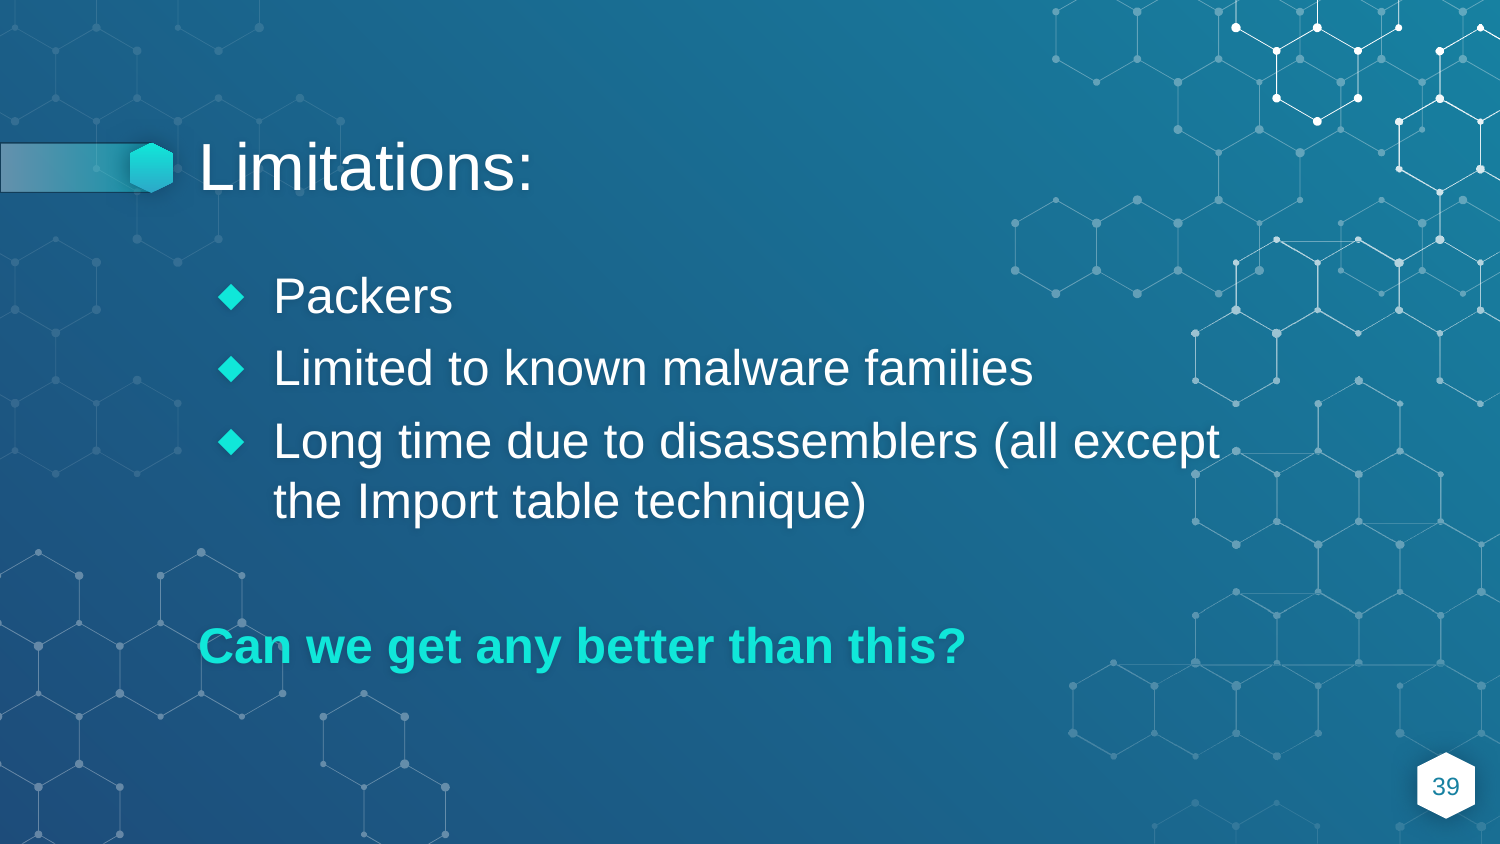

# Limitations:
Packers
Limited to known malware families
Long time due to disassemblers (all except the Import table technique)

Can we get any better than this?
39